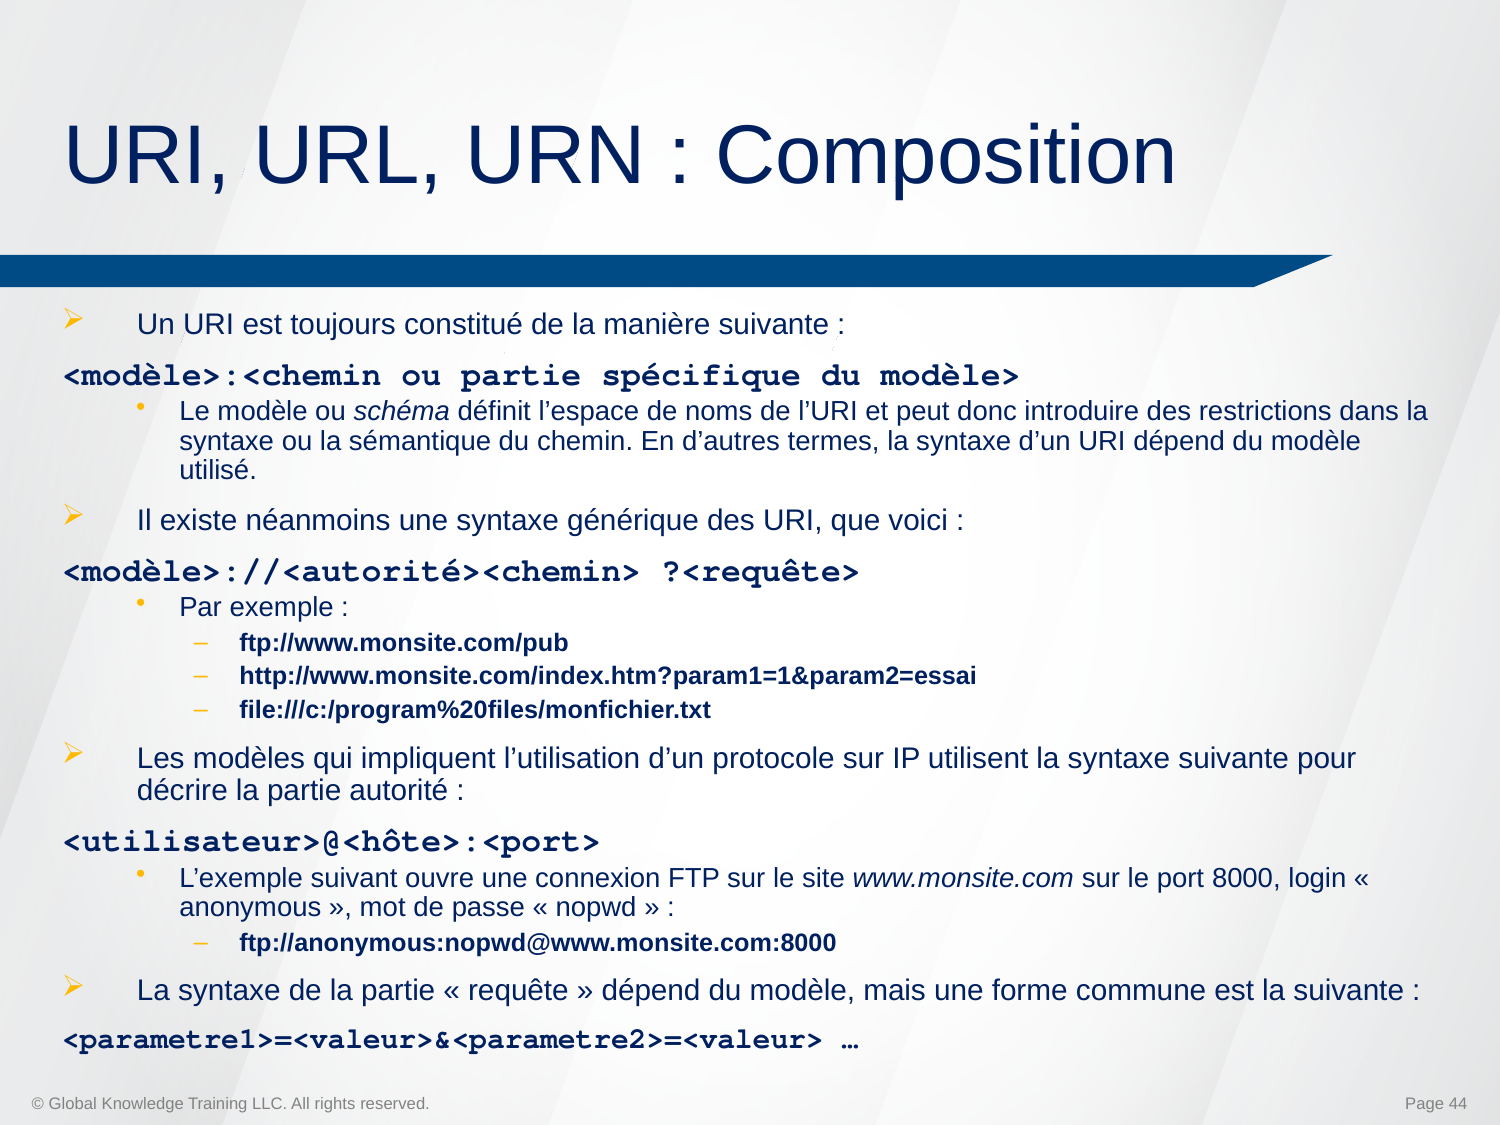

# URI, URL, URN : Composition
Un URI est toujours constitué de la manière suivante :
<modèle>:<chemin ou partie spécifique du modèle>
Le modèle ou schéma définit l’espace de noms de l’URI et peut donc introduire des restrictions dans la syntaxe ou la sémantique du chemin. En d’autres termes, la syntaxe d’un URI dépend du modèle utilisé.
Il existe néanmoins une syntaxe générique des URI, que voici :
<modèle>://<autorité><chemin> ?<requête>
Par exemple :
ftp://www.monsite.com/pub
http://www.monsite.com/index.htm?param1=1&param2=essai
file:///c:/program%20files/monfichier.txt
Les modèles qui impliquent l’utilisation d’un protocole sur IP utilisent la syntaxe suivante pour décrire la partie autorité :
<utilisateur>@<hôte>:<port>
L’exemple suivant ouvre une connexion FTP sur le site www.monsite.com sur le port 8000, login « anonymous », mot de passe « nopwd » :
ftp://anonymous:nopwd@www.monsite.com:8000
La syntaxe de la partie « requête » dépend du modèle, mais une forme commune est la suivante :
<parametre1>=<valeur>&<parametre2>=<valeur> …